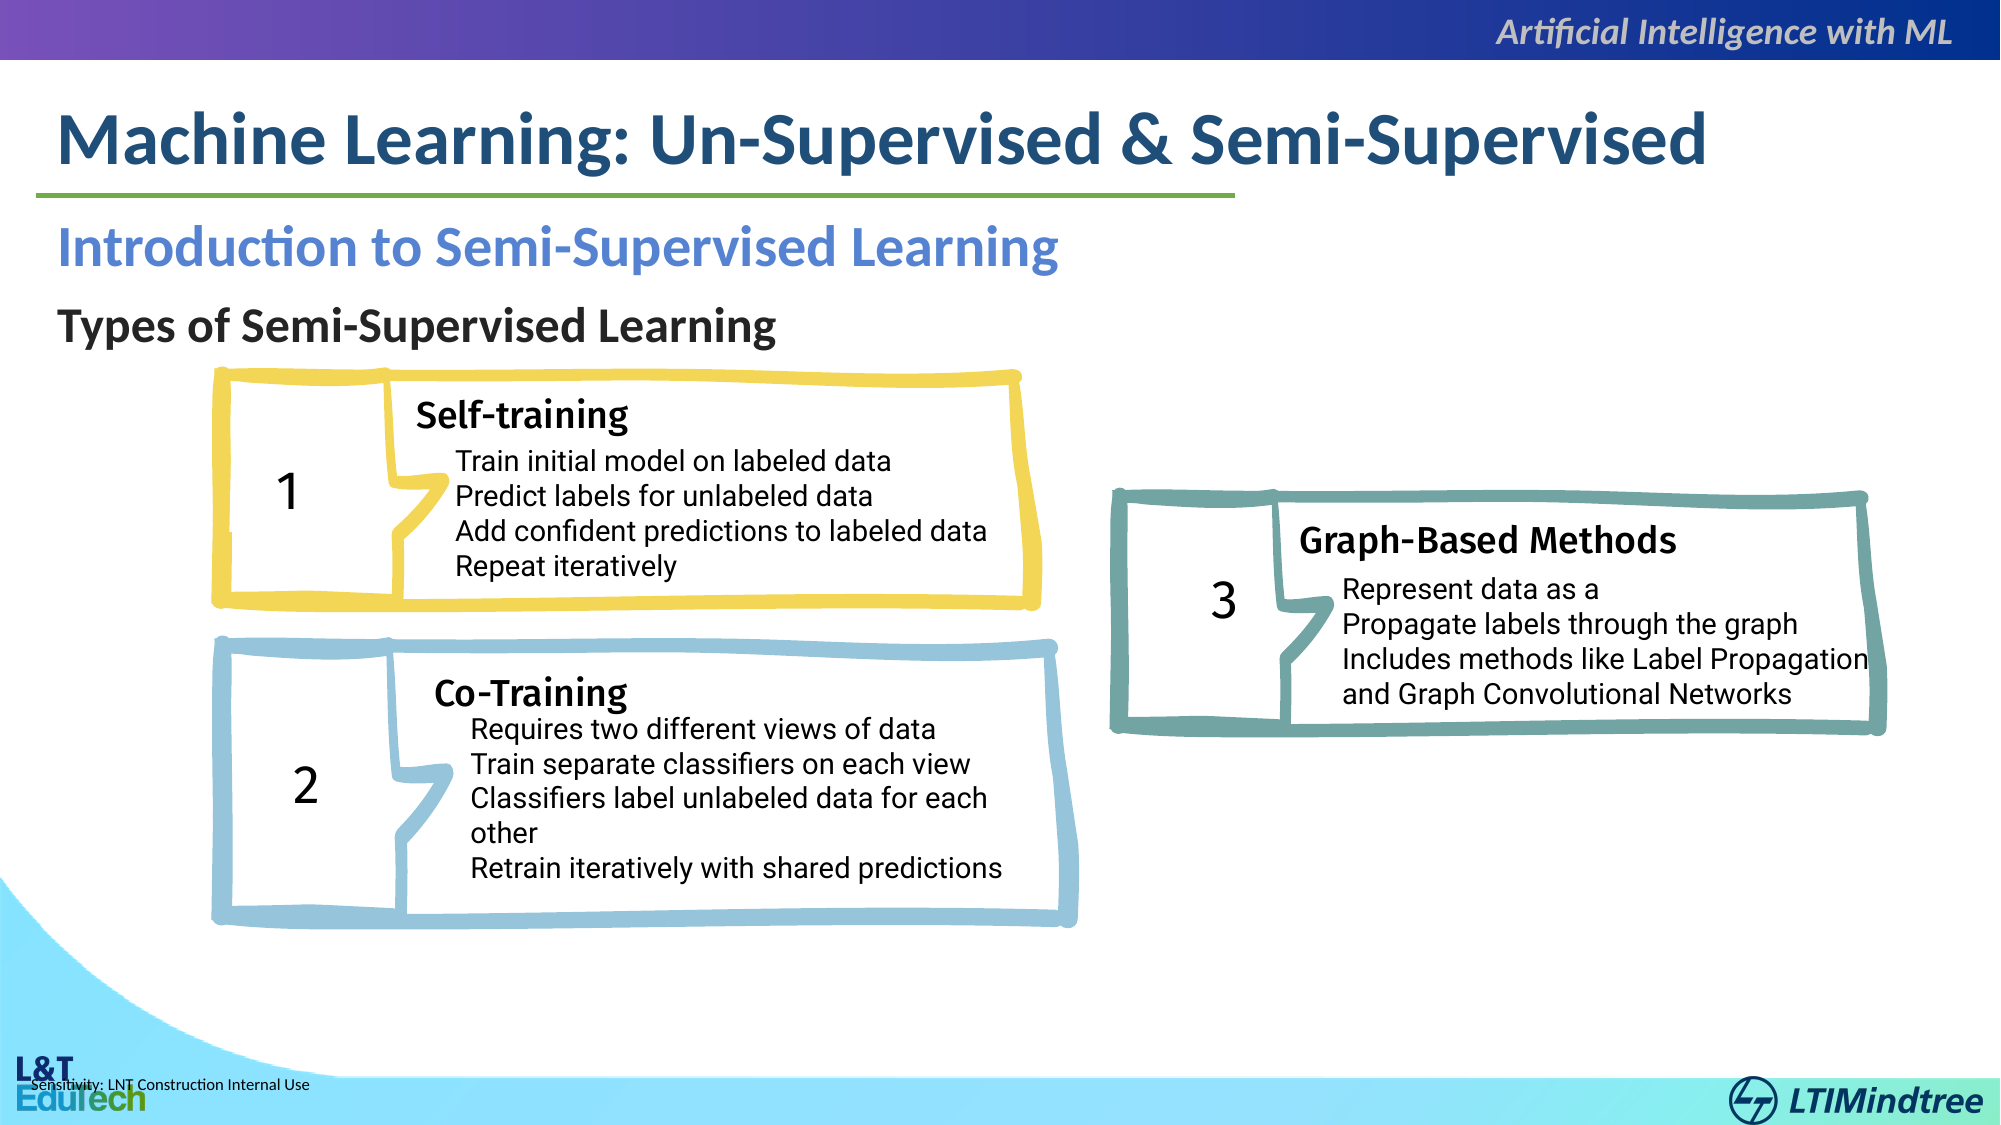

Artificial Intelligence with ML
Machine Learning: Un-Supervised & Semi-Supervised
Introduction to Semi-Supervised Learning
Types of Semi-Supervised Learning

Self-training

1
Train initial model on labeled data
Predict labels for unlabeled data
Add confident predictions to labeled data
Repeat iteratively

Graph-Based Methods
3

Represent data as a
Propagate labels through the graph
Includes methods like Label Propagation and Graph Convolutional Networks

Co-Training
2
Requires two different views of data
Train separate classifiers on each view
Classifiers label unlabeled data for each other
Retrain iteratively with shared predictions